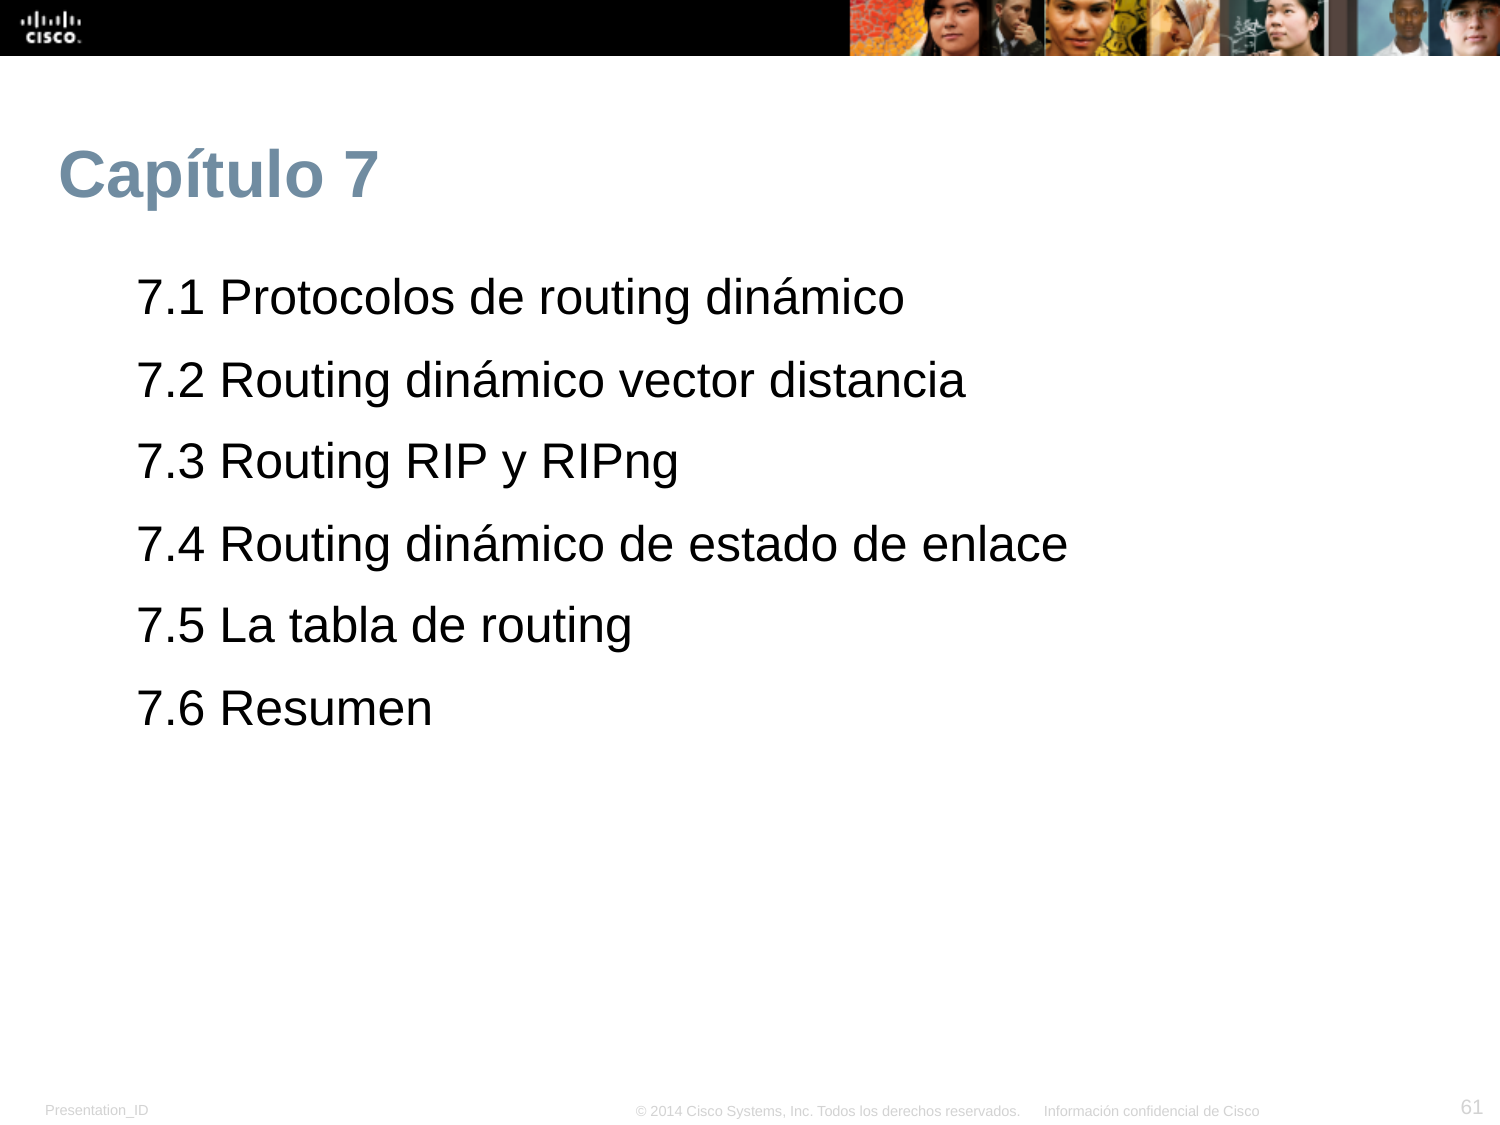

# Capítulo 7
7.1 Protocolos de routing dinámico
7.2 Routing dinámico vector distancia
7.3 Routing RIP y RIPng
7.4 Routing dinámico de estado de enlace
7.5 La tabla de routing
7.6 Resumen